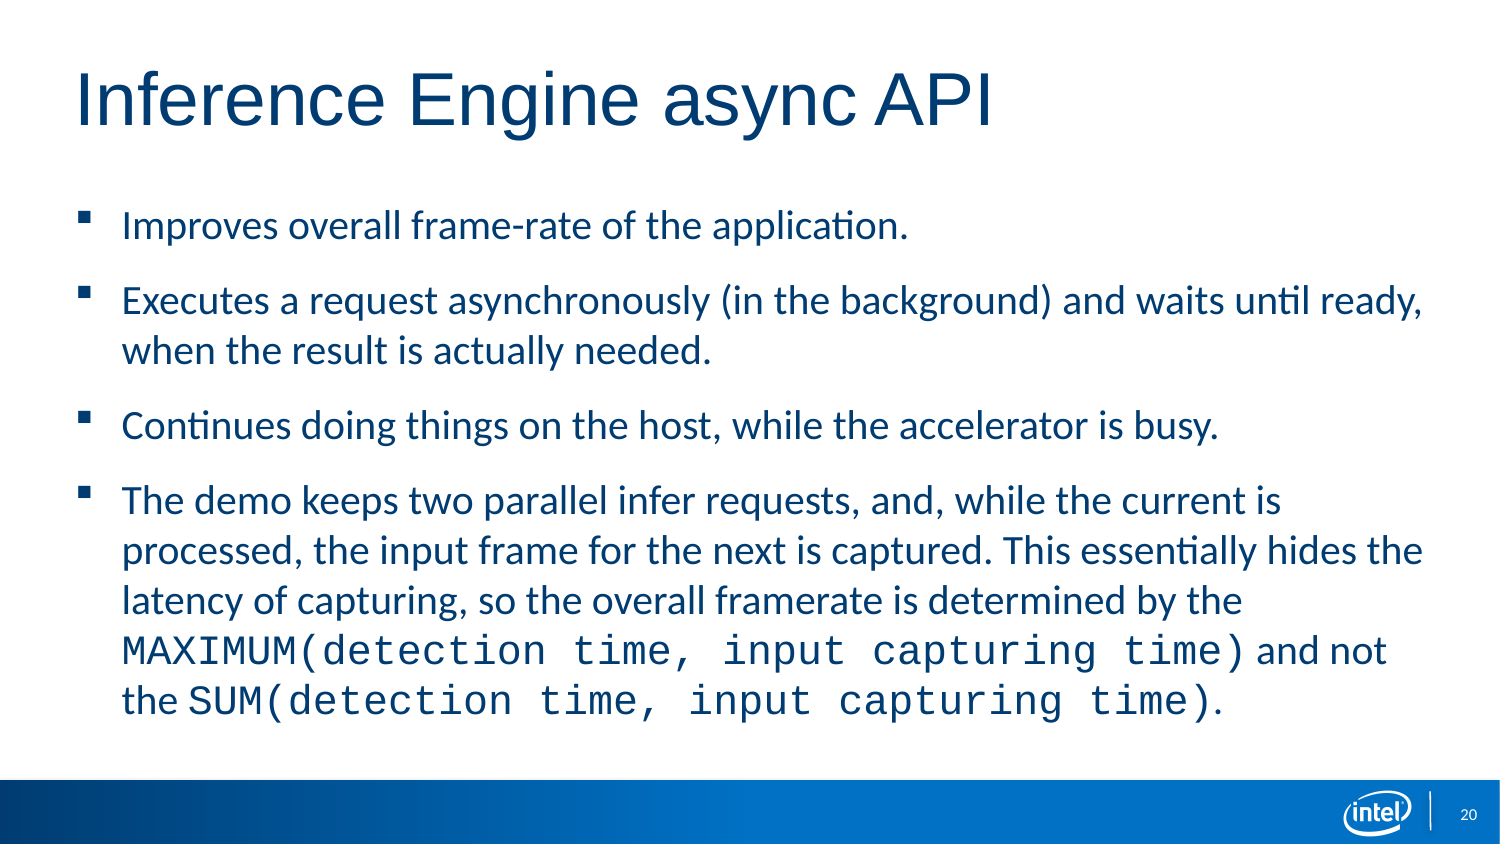

# Inference Engine async API
Improves overall frame-rate of the application.
Executes a request asynchronously (in the background) and waits until ready, when the result is actually needed.
Continues doing things on the host, while the accelerator is busy.
The demo keeps two parallel infer requests, and, while the current is processed, the input frame for the next is captured. This essentially hides the latency of capturing, so the overall framerate is determined by the MAXIMUM(detection time, input capturing time) and not the SUM(detection time, input capturing time).
20